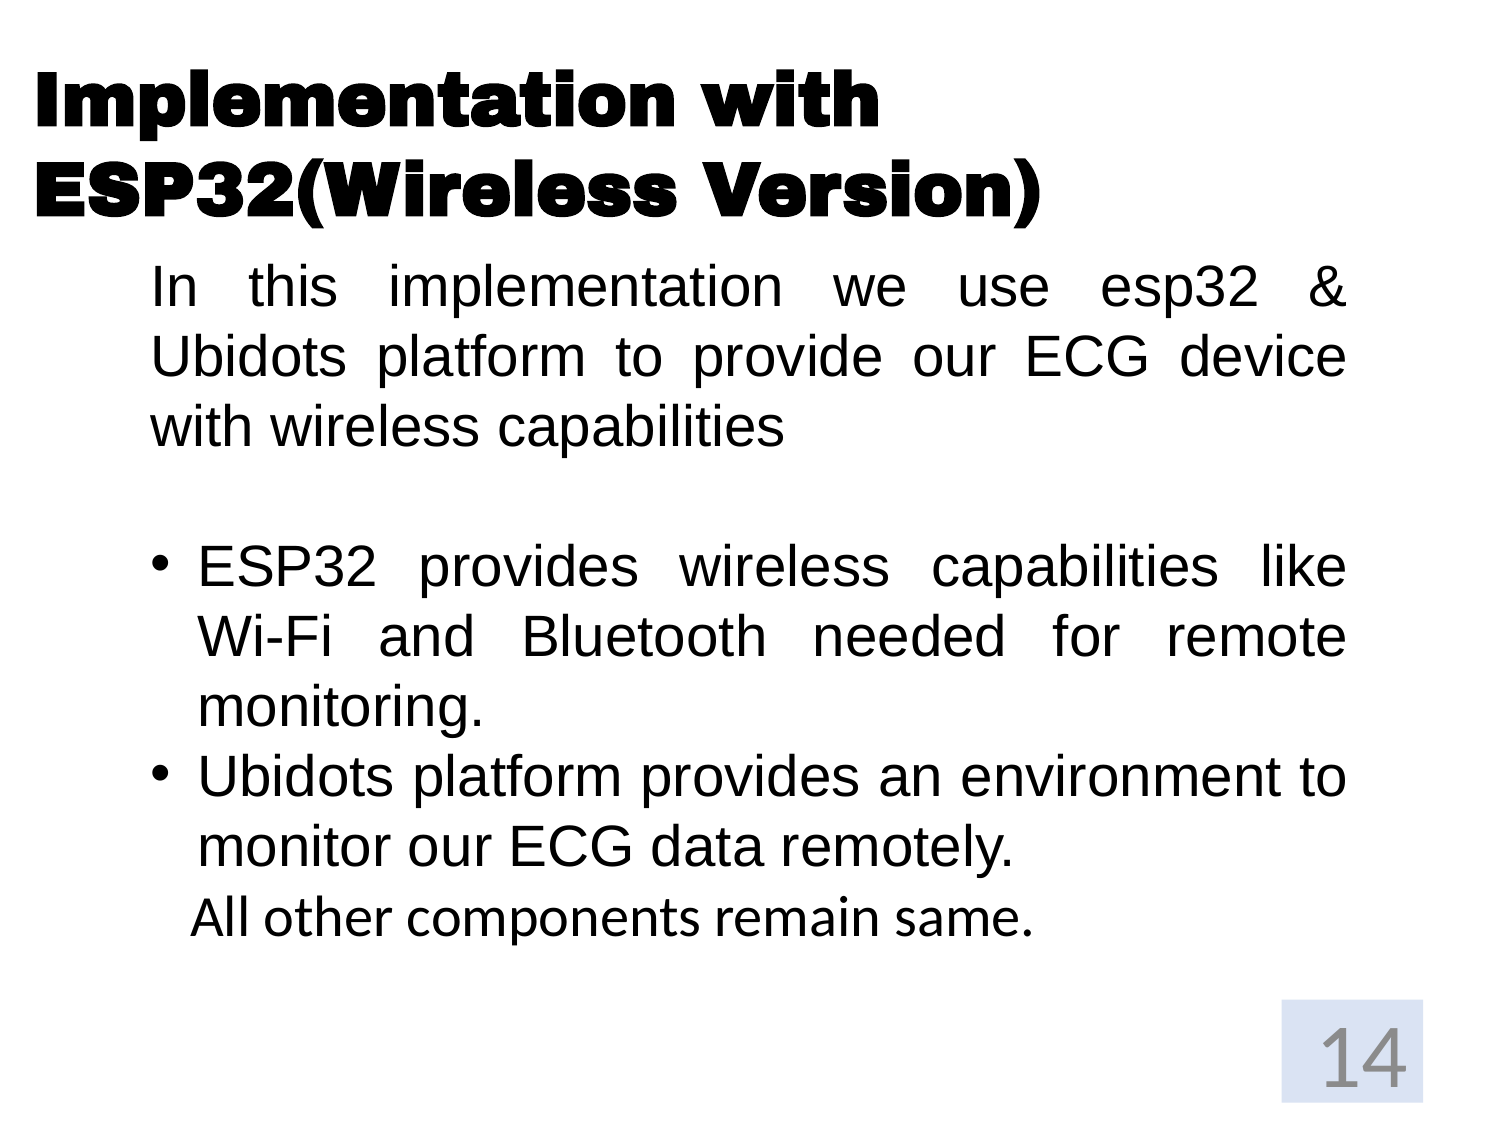

Implementation with ESP32(Wireless Version)
In this implementation we use esp32 & Ubidots platform to provide our ECG device with wireless capabilities

ESP32 provides wireless capabilities like Wi-Fi and Bluetooth needed for remote monitoring.
Ubidots platform provides an environment to monitor our ECG data remotely.
   All other components remain same.
14